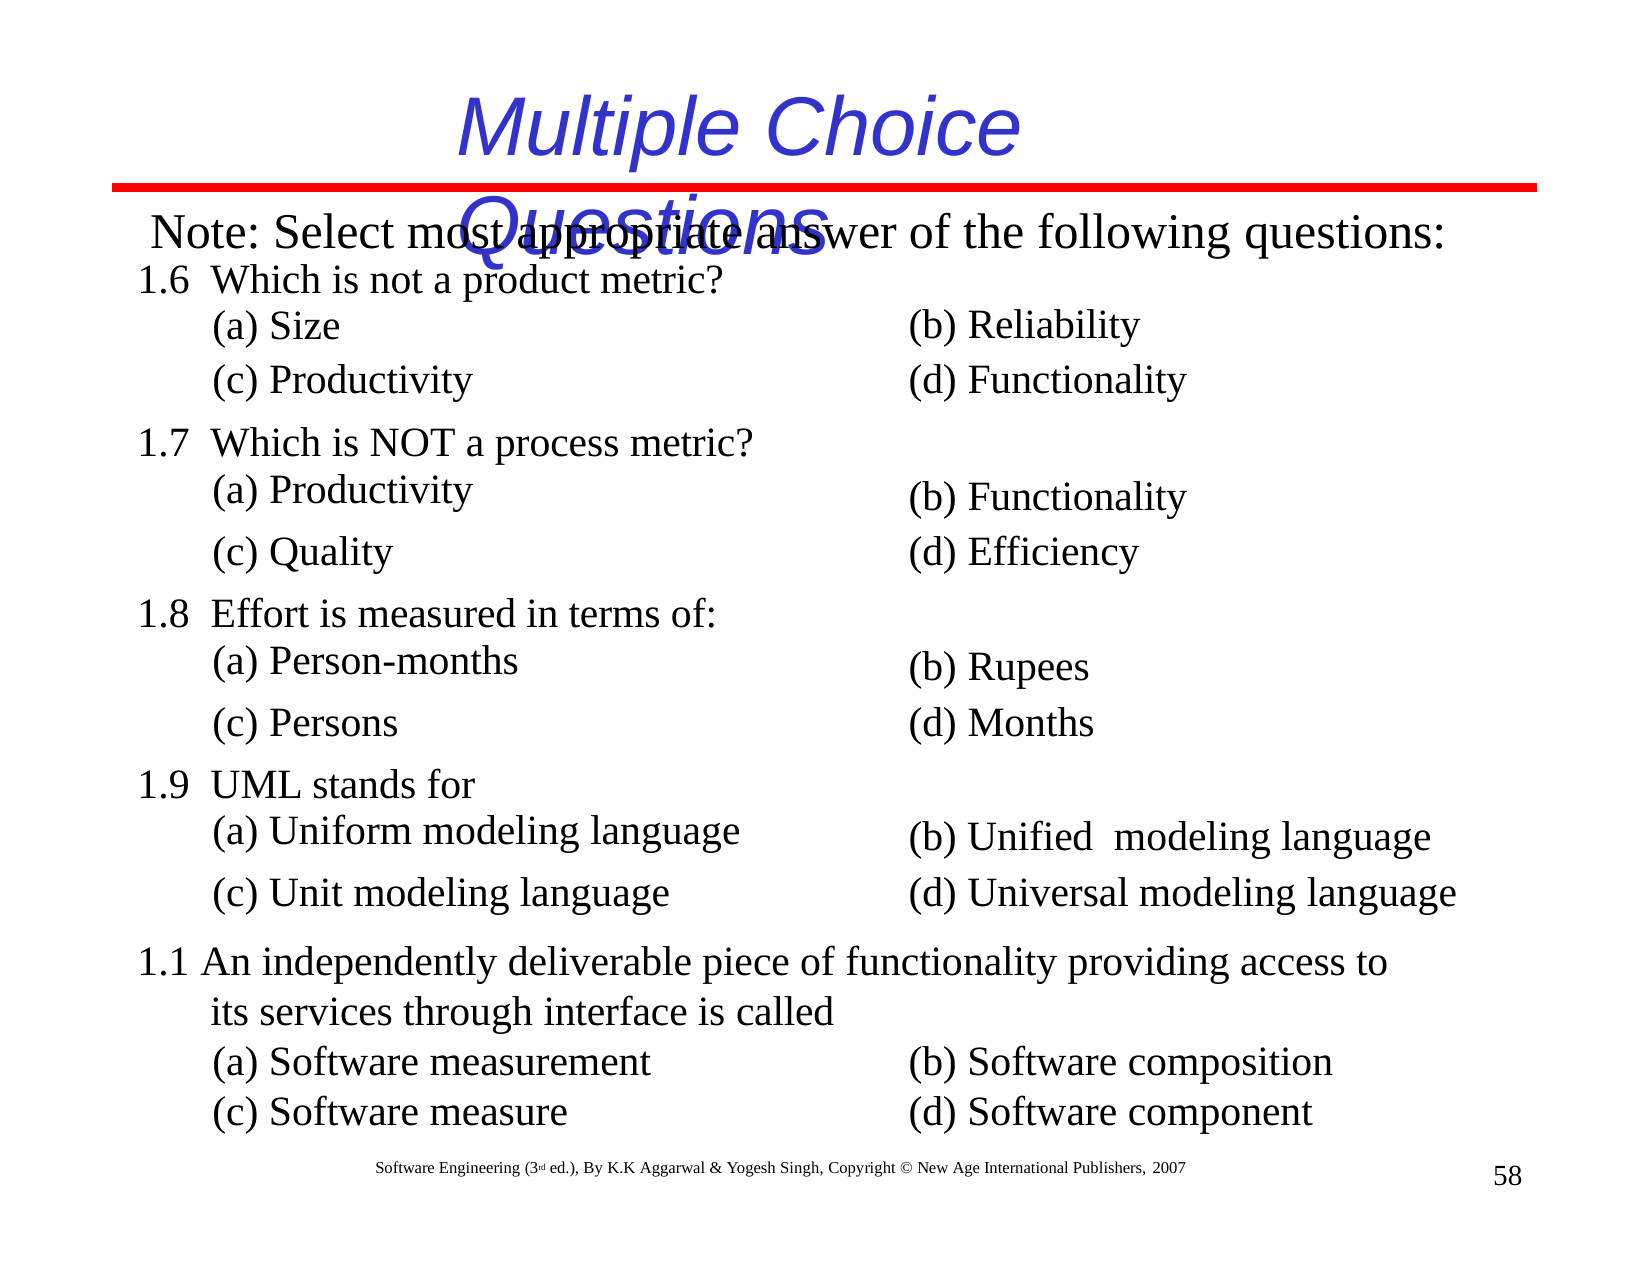

# Multiple Choice Questions

Note: Select most appropriate answer of the following questions:
| 1.6 | Which is not a product metric? (a) Size | (b) Reliability |
| --- | --- | --- |
|  | (c) Productivity | (d) Functionality |
| 1.7 | Which is NOT a process metric? (a) Productivity | (b) Functionality |
|  | (c) Quality | (d) Efficiency |
| 1.8 | Effort is measured in terms of: (a) Person-months | (b) Rupees |
|  | (c) Persons | (d) Months |
| 1.9 | UML stands for (a) Uniform modeling language | (b) Unified modeling language |
|  | (c) Unit modeling language | (d) Universal modeling language |
1.1 An independently deliverable piece of functionality providing access to  its services through interface is called
(a) Software measurement
(c) Software measure
(b) Software composition
(d) Software component
Software Engineering (3rd  ed.), By K.K Aggarwal & Yogesh Singh, Copyright © New Age International Publishers, 2007
58